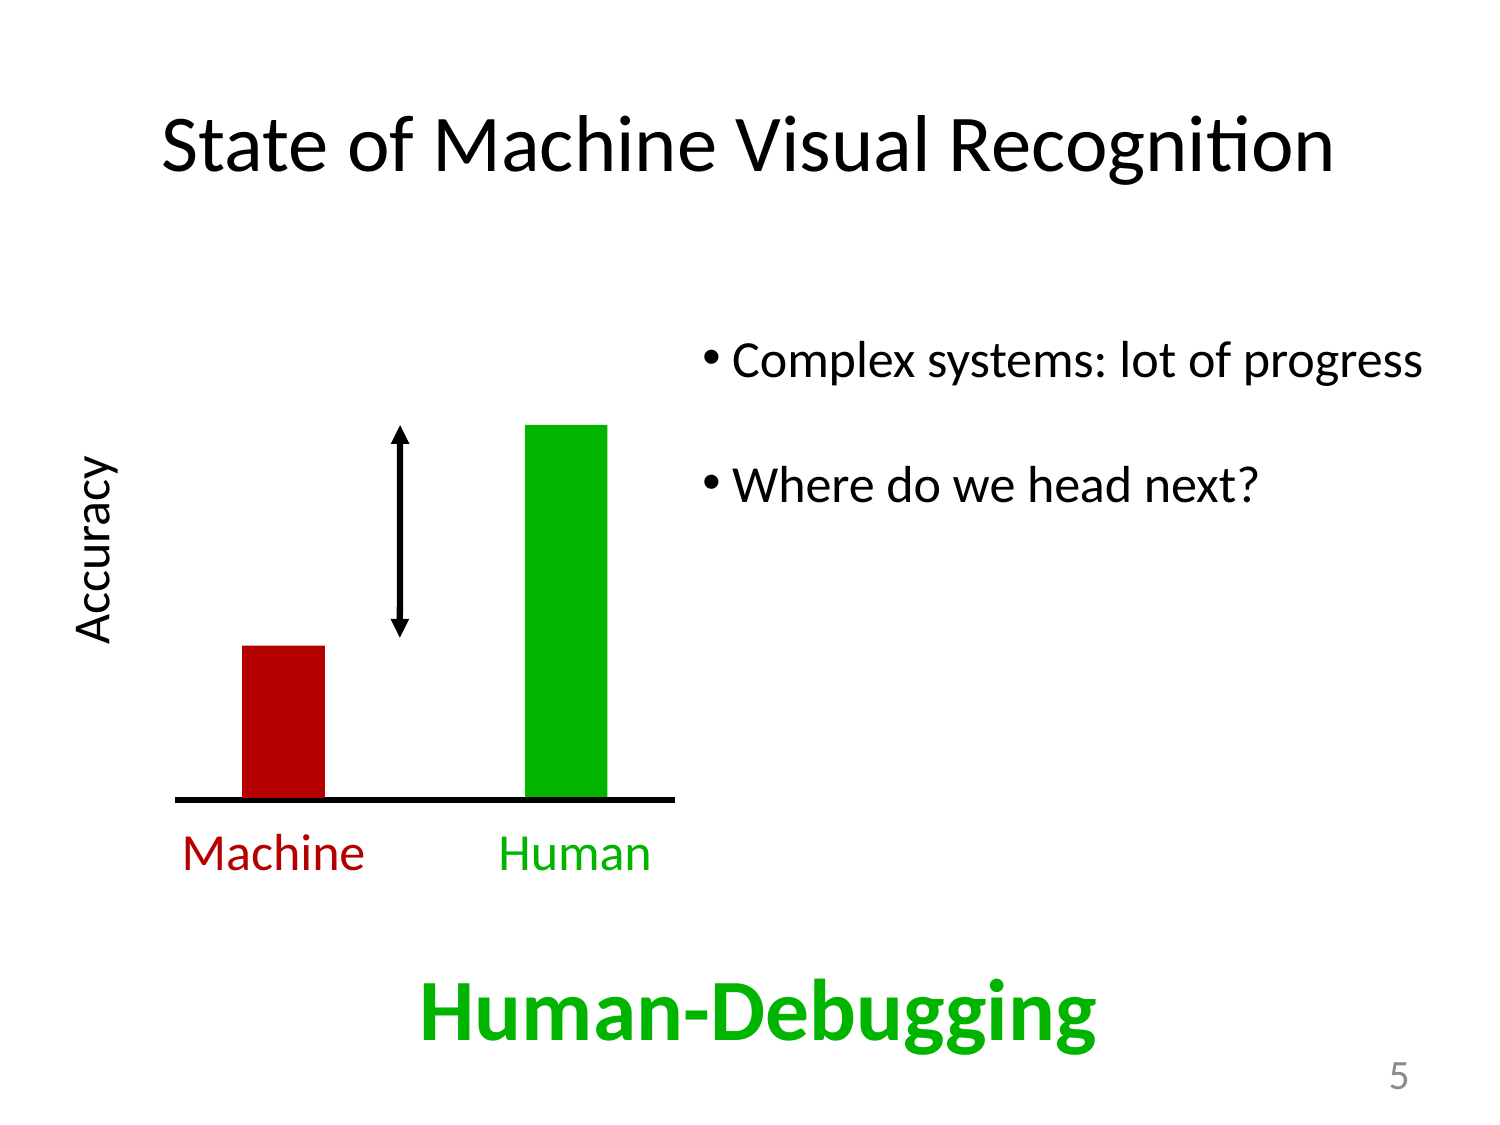

# State of Machine Visual Recognition
Accuracy
 Complex systems: lot of progress

 Where do we head next?

Machine
Human
Human-Debugging
5